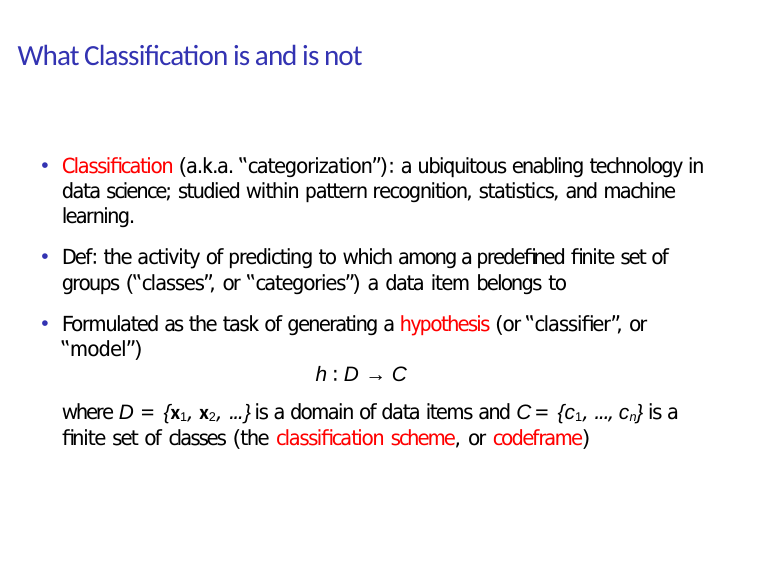

# What Classification is and is not
Classification (a.k.a. “categorization”): a ubiquitous enabling technology in  data science; studied within pattern recognition, statistics, and machine  learning.
Def: the activity of predicting to which among a predefined finite set of  groups (“classes”, or “categories”) a data item belongs to
Formulated as the task of generating a hypothesis (or “classifier”, or  “model”)
h : D → C
where D = {x1, x2, ...} is a domain of data items and C = {c1, ..., cn} is a  finite set of classes (the classification scheme, or codeframe)